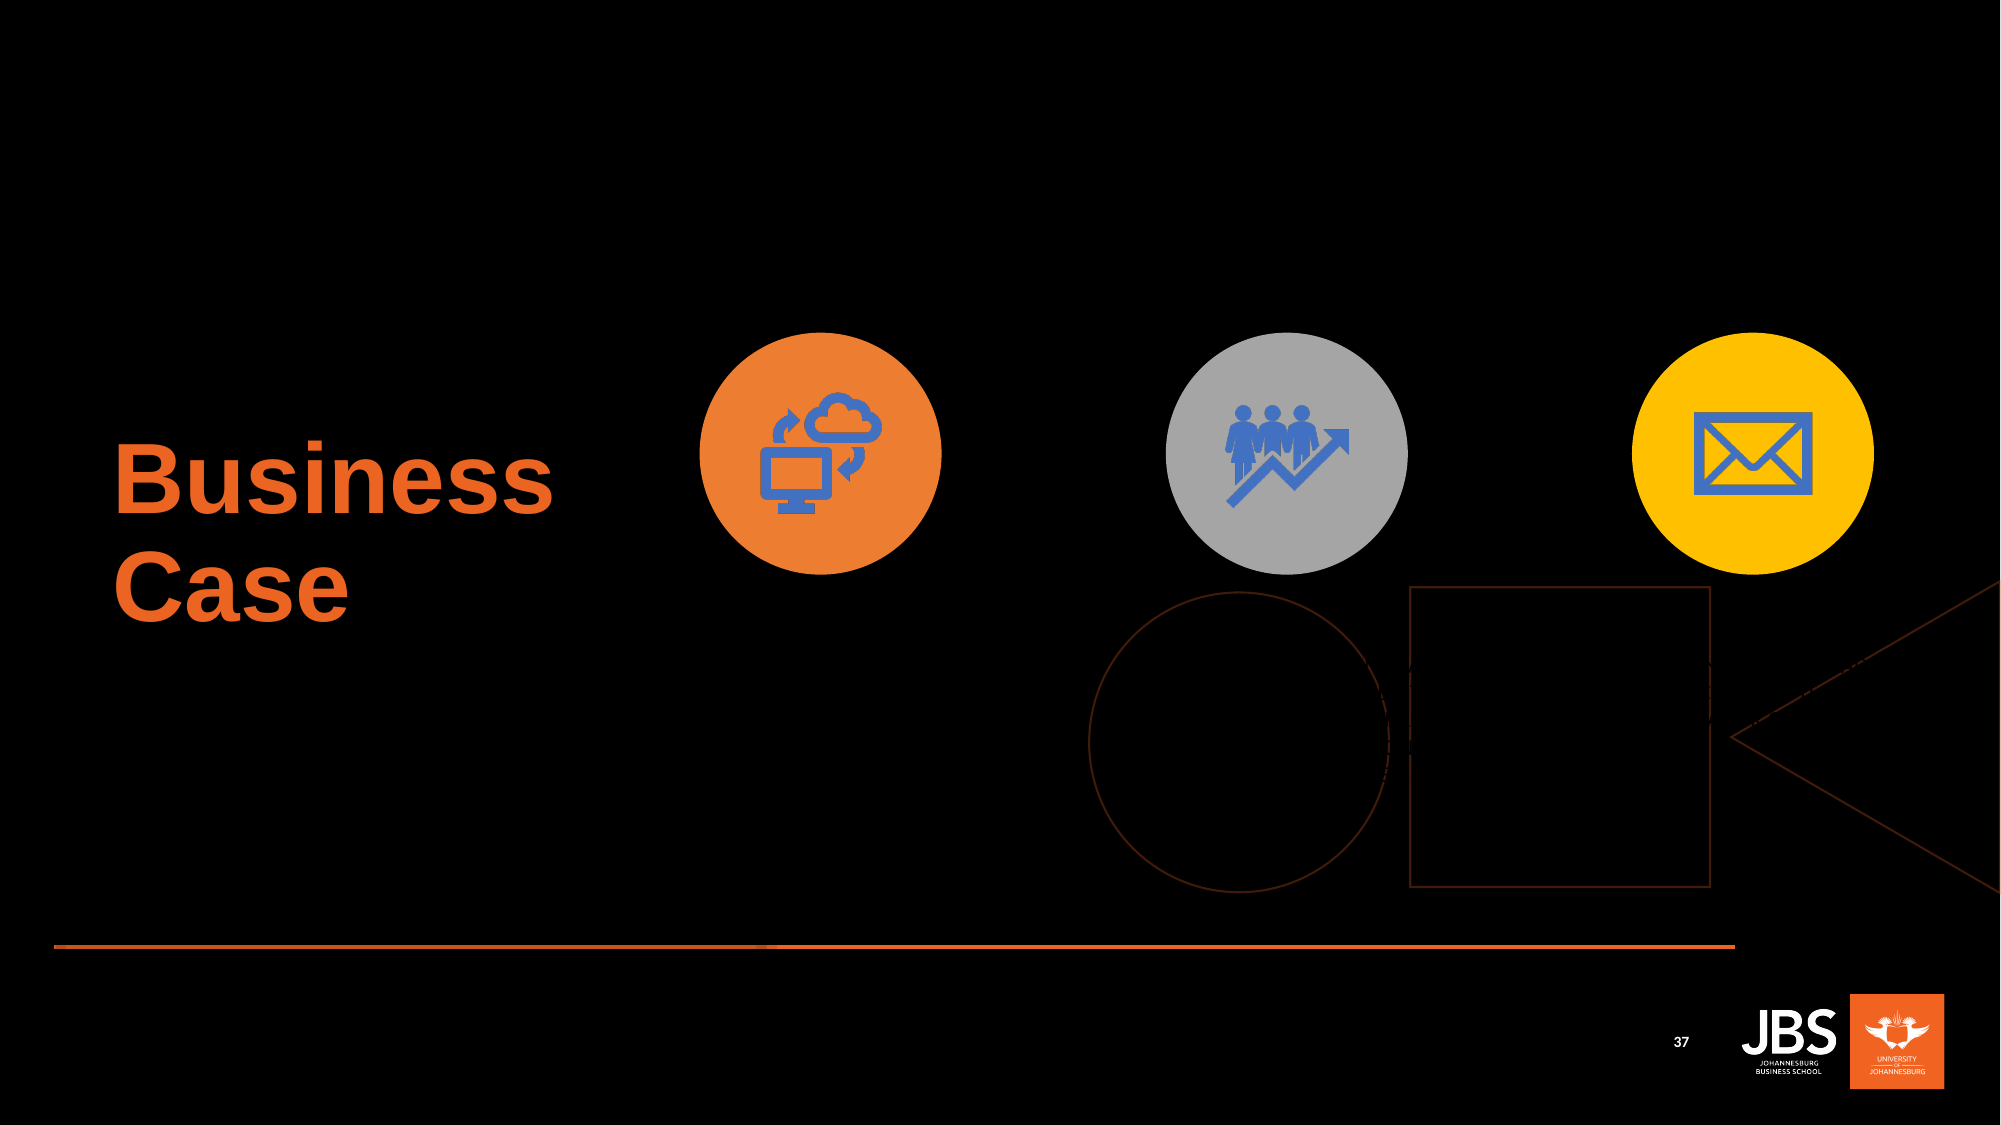

# Business Case

AN APP THAT ENABLES CLIENTS OR USERS TO GENERATE DIGITAL BUSINESS CASE TEMPLATES FOR PROJECTS THEY WISH THEY PURSUE.

THE APP IS STRUCTURED IN A VERY FRIENDLY MANNER AND MAKES IT EASY FOR THE USER TO NAVIGATE THROUGH AND GET ALL THE INFORMATION THEY NEED TO GENERATE A BUSINESS CASE TEMPLATE

TEMPLATES CAN BE DOWNLOADED AS A PDF, OR THEY CAN HAVE IT EMAILED TO THEIR PERSONAL OR COMPANY EMAIL.